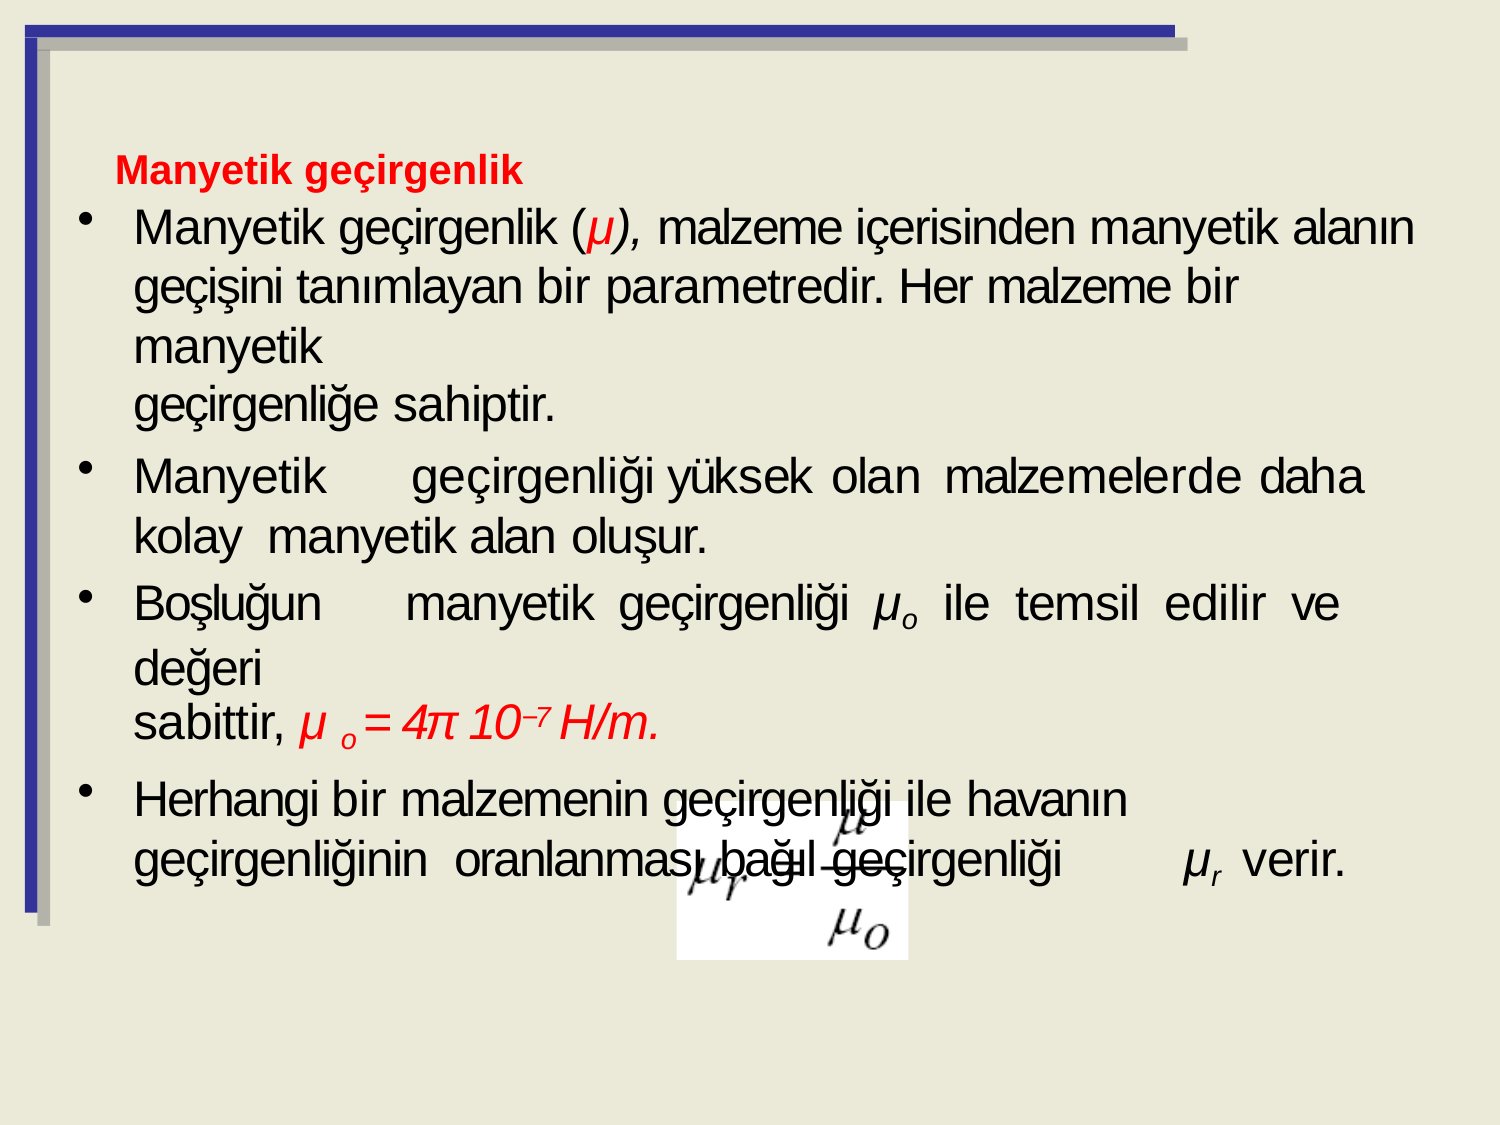

Manyetik geçirgenlik
Manyetik geçirgenlik (μ), malzeme içerisinden manyetik alanın  geçişini tanımlayan bir parametredir. Her malzeme bir manyetik
geçirgenliğe sahiptir.
Manyetik	geçirgenliği	yüksek	olan	malzemelerde	daha	kolay  manyetik alan oluşur.
Boşluğun	manyetik	geçirgenliği	μo	ile	temsil	edilir	ve	değeri
sabittir, μ o = 4π 10−7 H/m.
Herhangi bir malzemenin geçirgenliği ile havanın geçirgenliğinin  oranlanması bağıl geçirgenliği	μr verir.